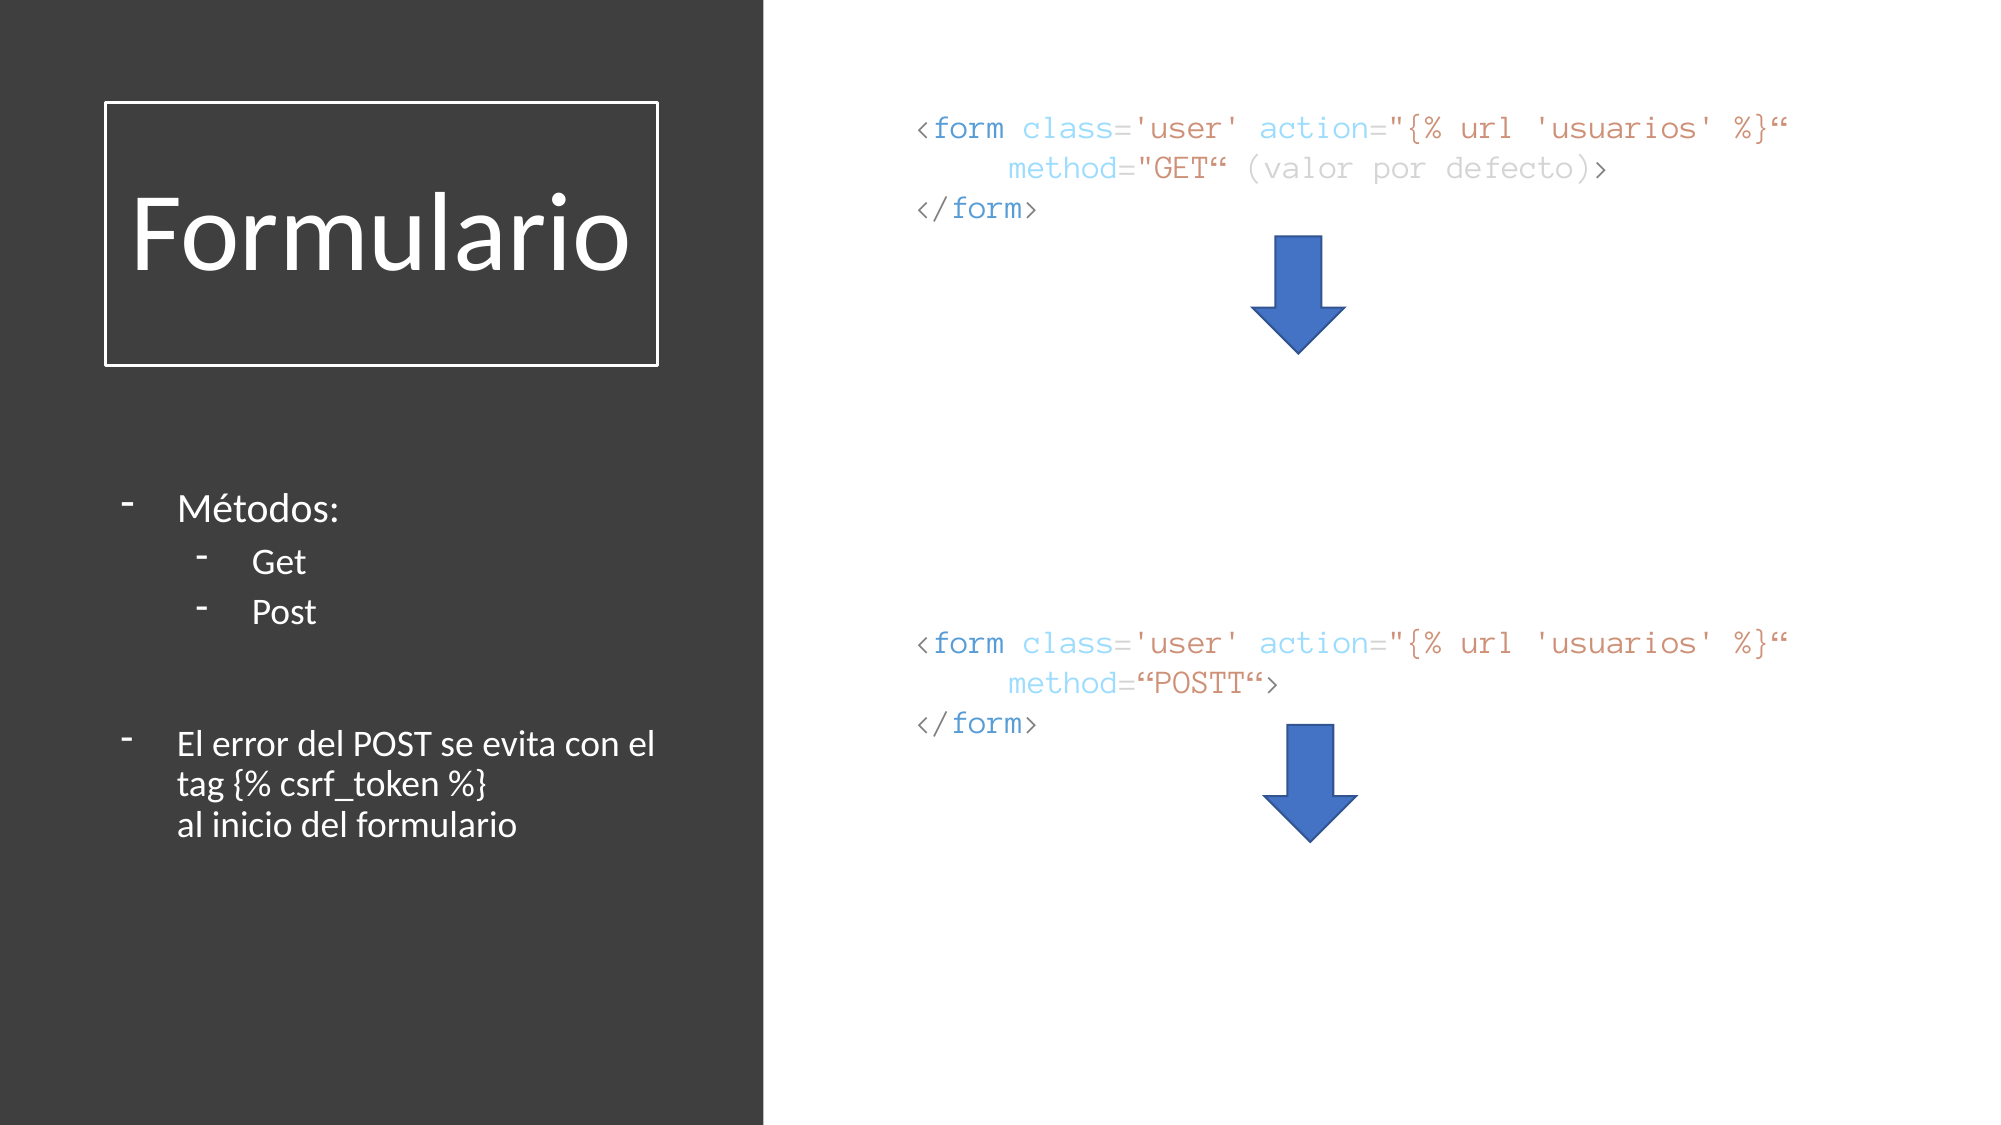

<form class='user' action="{% url 'usuarios' %}“
	 method="GET“ (valor por defecto)>
    </form>
# Formulario

http://127.0.0.1:8000/usuarios?username=pepe&email=pp%40sample.com&gender=M
Métodos:
Get
Post

El error del POST se evita con el tag {% csrf_token %}
al inicio del formulario

    <form class='user' action="{% url 'usuarios' %}“
	 method=“POSTT“>
    </form>

http://127.0.0.1:8000/usuarios
CSRF verification failed. Request aborted.